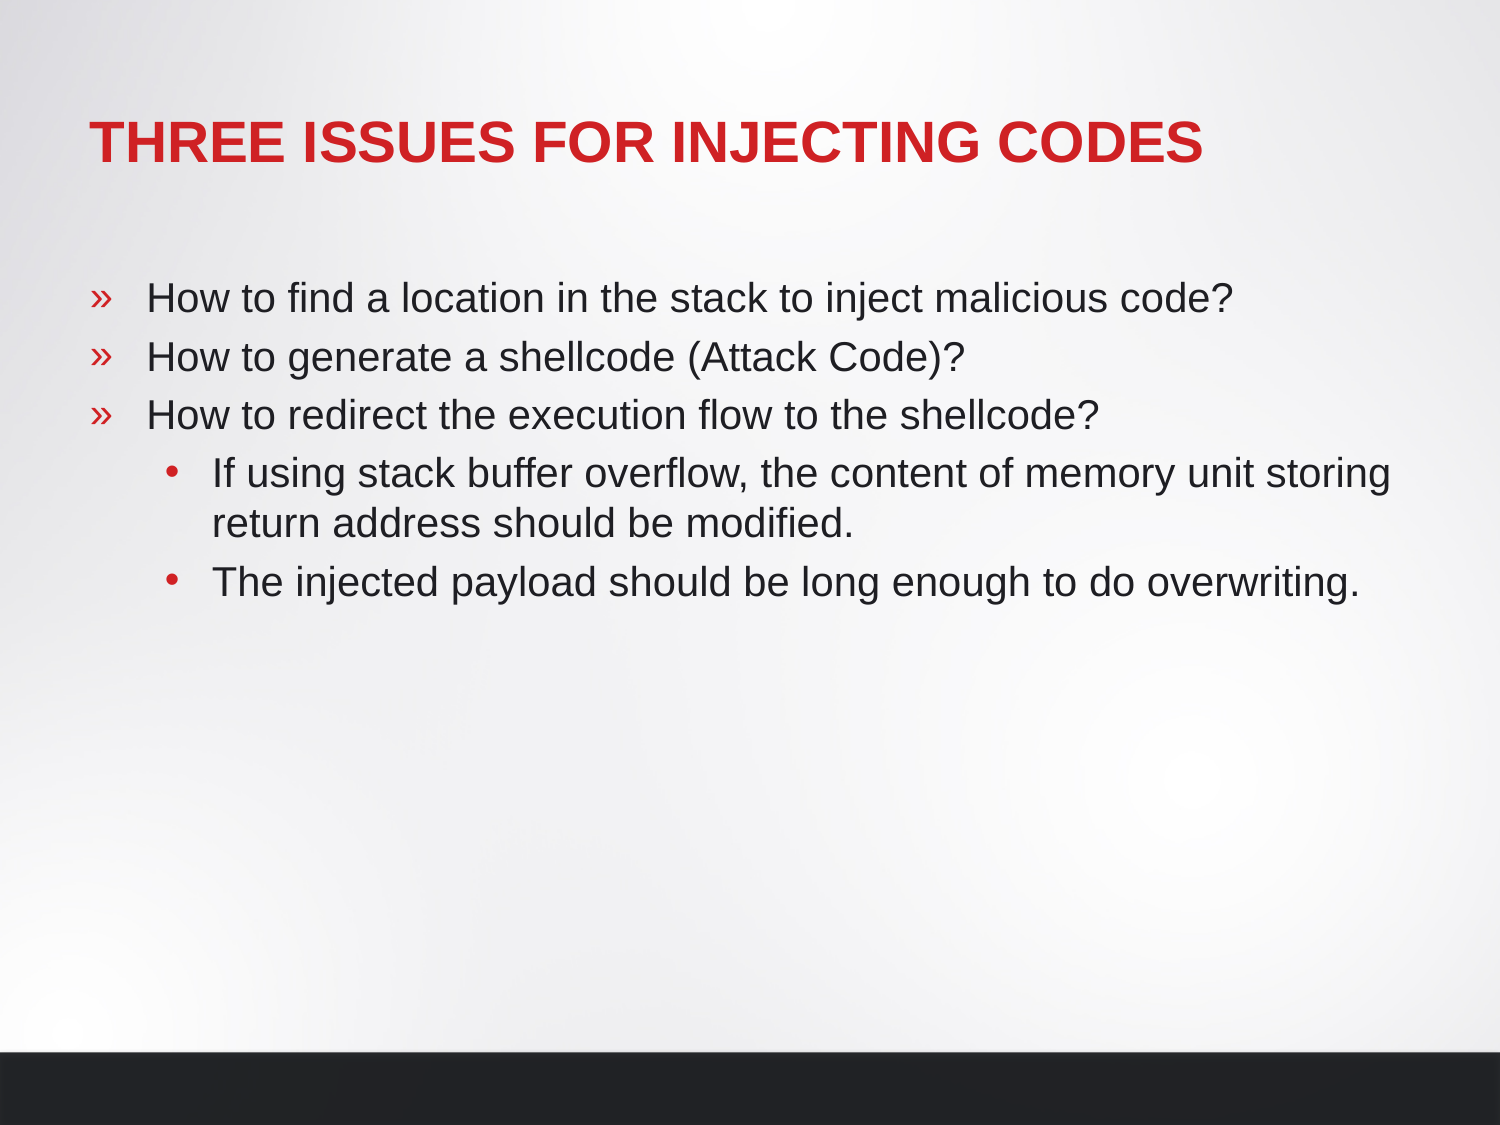

# Three issues for injecting codes
How to find a location in the stack to inject malicious code?
How to generate a shellcode (Attack Code)?
How to redirect the execution flow to the shellcode?
If using stack buffer overflow, the content of memory unit storing return address should be modified.
The injected payload should be long enough to do overwriting.